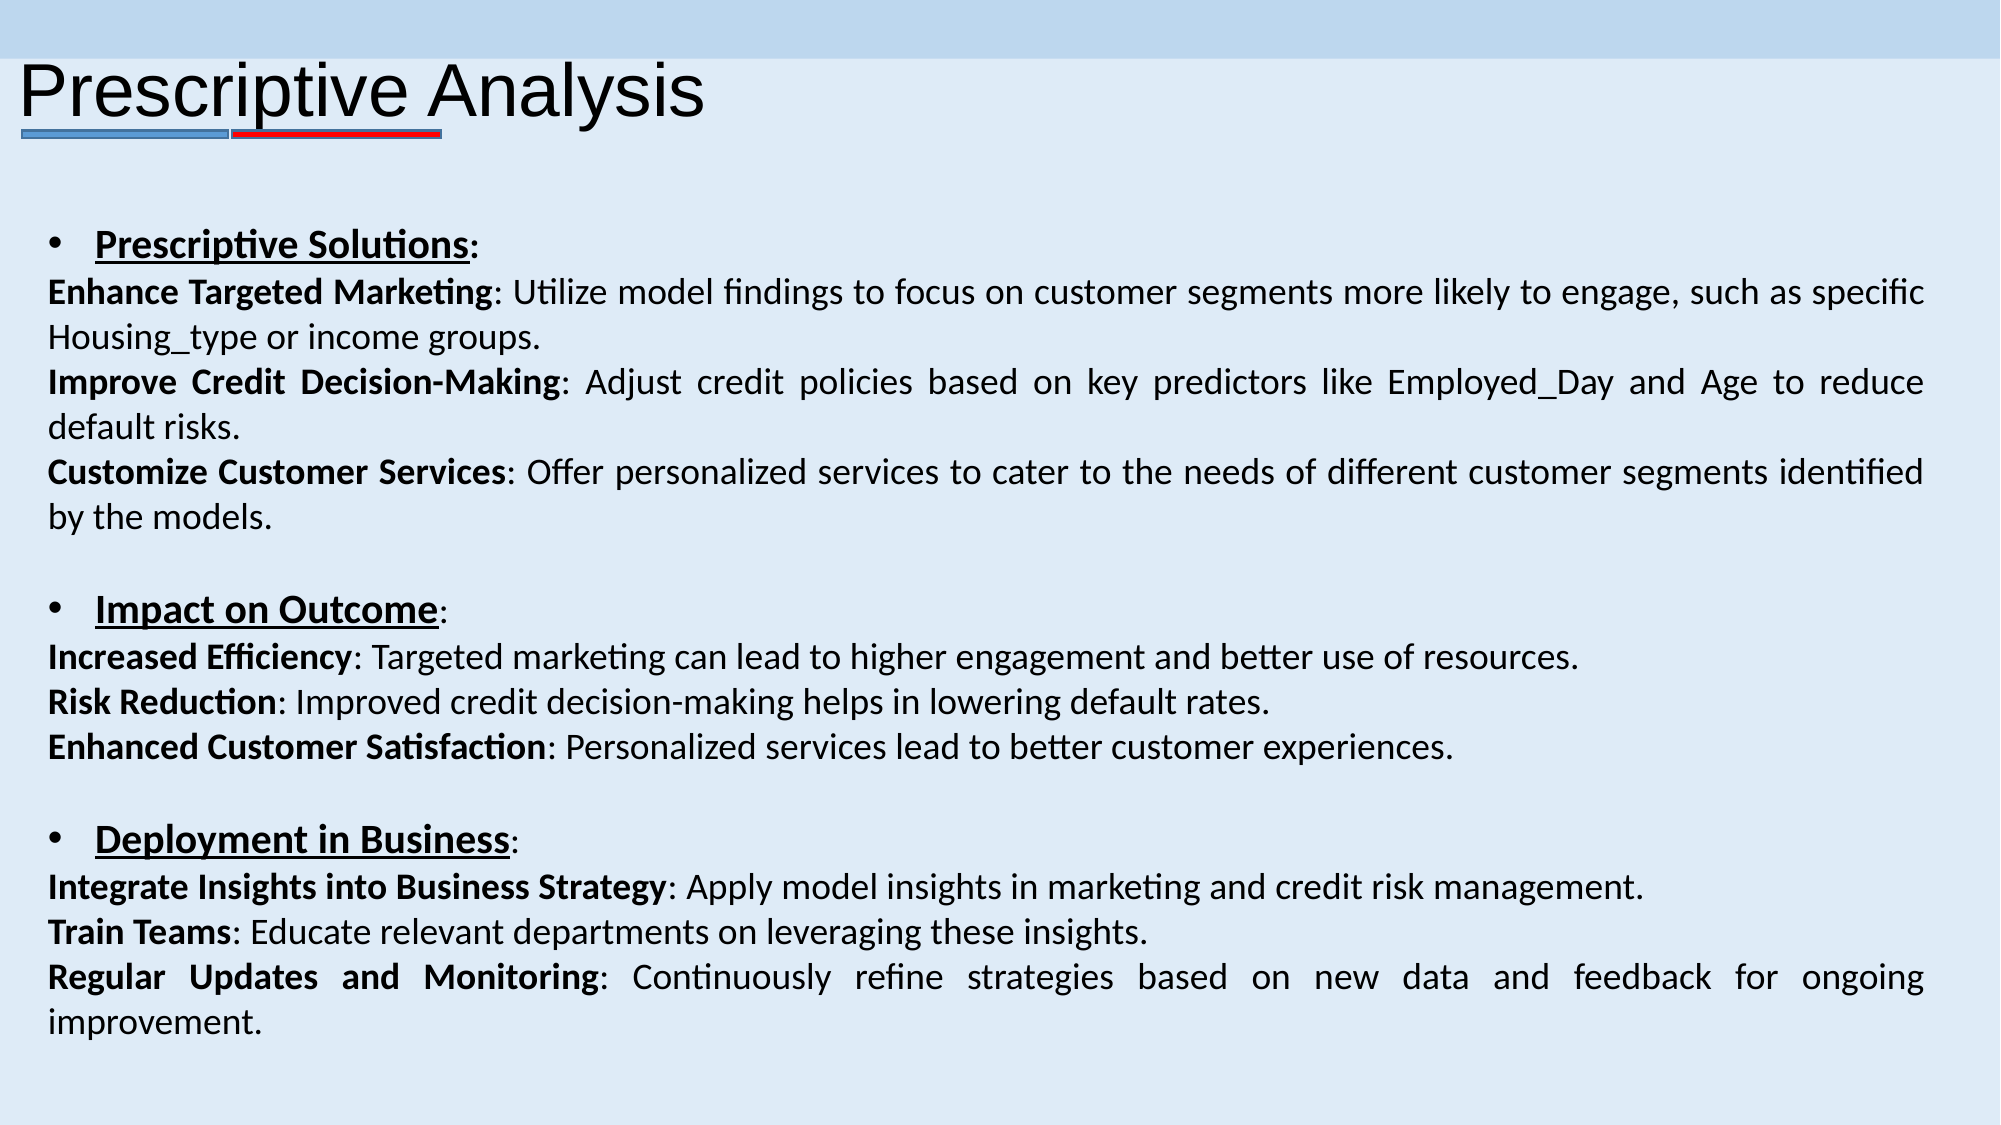

Prescriptive Analysis

Prescriptive Solutions:
Enhance Targeted Marketing: Utilize model findings to focus on customer segments more likely to engage, such as specific Housing_type or income groups.
Improve Credit Decision-Making: Adjust credit policies based on key predictors like Employed_Day and Age to reduce default risks.
Customize Customer Services: Offer personalized services to cater to the needs of different customer segments identified by the models.

Impact on Outcome:
Increased Efficiency: Targeted marketing can lead to higher engagement and better use of resources.
Risk Reduction: Improved credit decision-making helps in lowering default rates.
Enhanced Customer Satisfaction: Personalized services lead to better customer experiences.

Deployment in Business:
Integrate Insights into Business Strategy: Apply model insights in marketing and credit risk management.
Train Teams: Educate relevant departments on leveraging these insights.
Regular Updates and Monitoring: Continuously refine strategies based on new data and feedback for ongoing improvement.